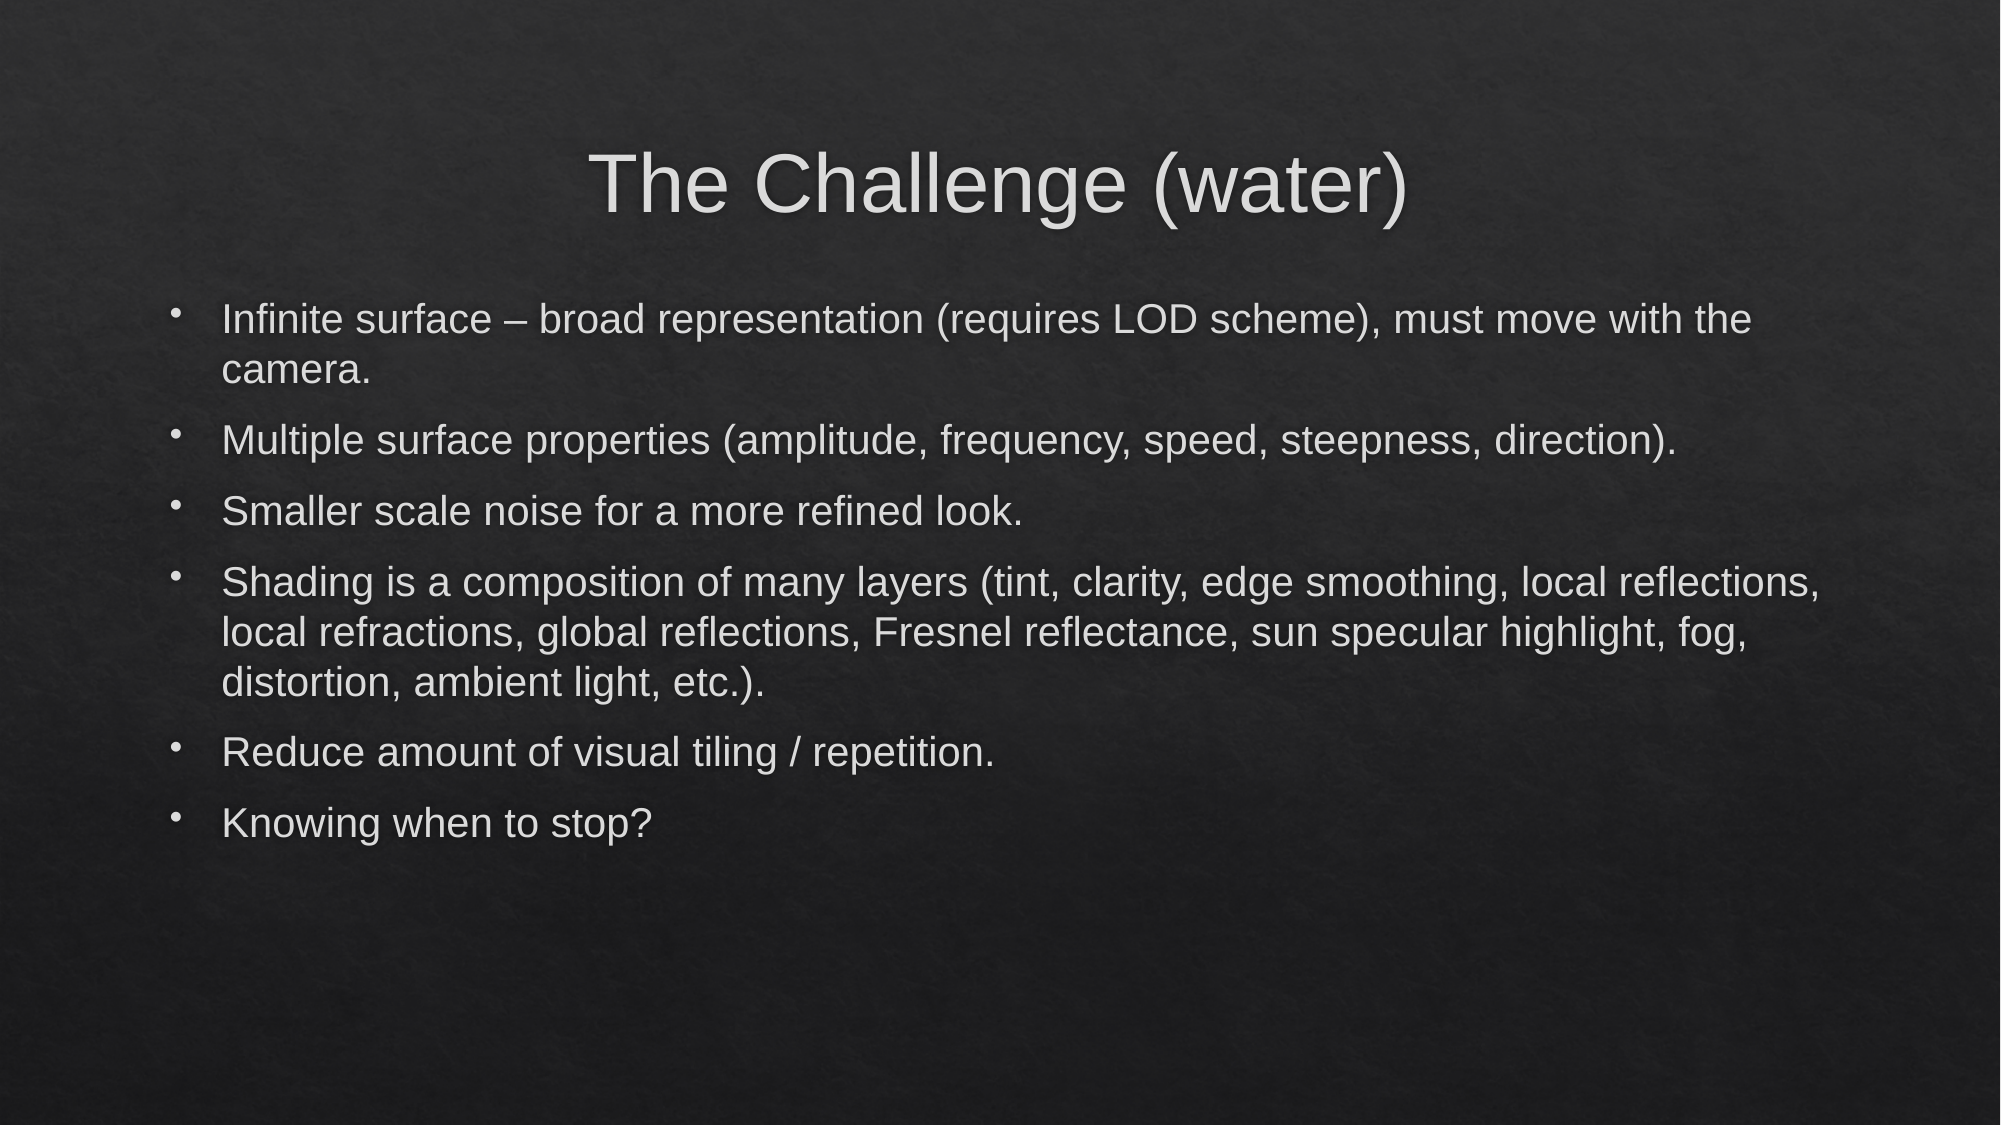

# The Challenge (water)
Infinite surface – broad representation (requires LOD scheme), must move with the camera.
Multiple surface properties (amplitude, frequency, speed, steepness, direction).
Smaller scale noise for a more refined look.
Shading is a composition of many layers (tint, clarity, edge smoothing, local reflections, local refractions, global reflections, Fresnel reflectance, sun specular highlight, fog, distortion, ambient light, etc.).
Reduce amount of visual tiling / repetition.
Knowing when to stop?